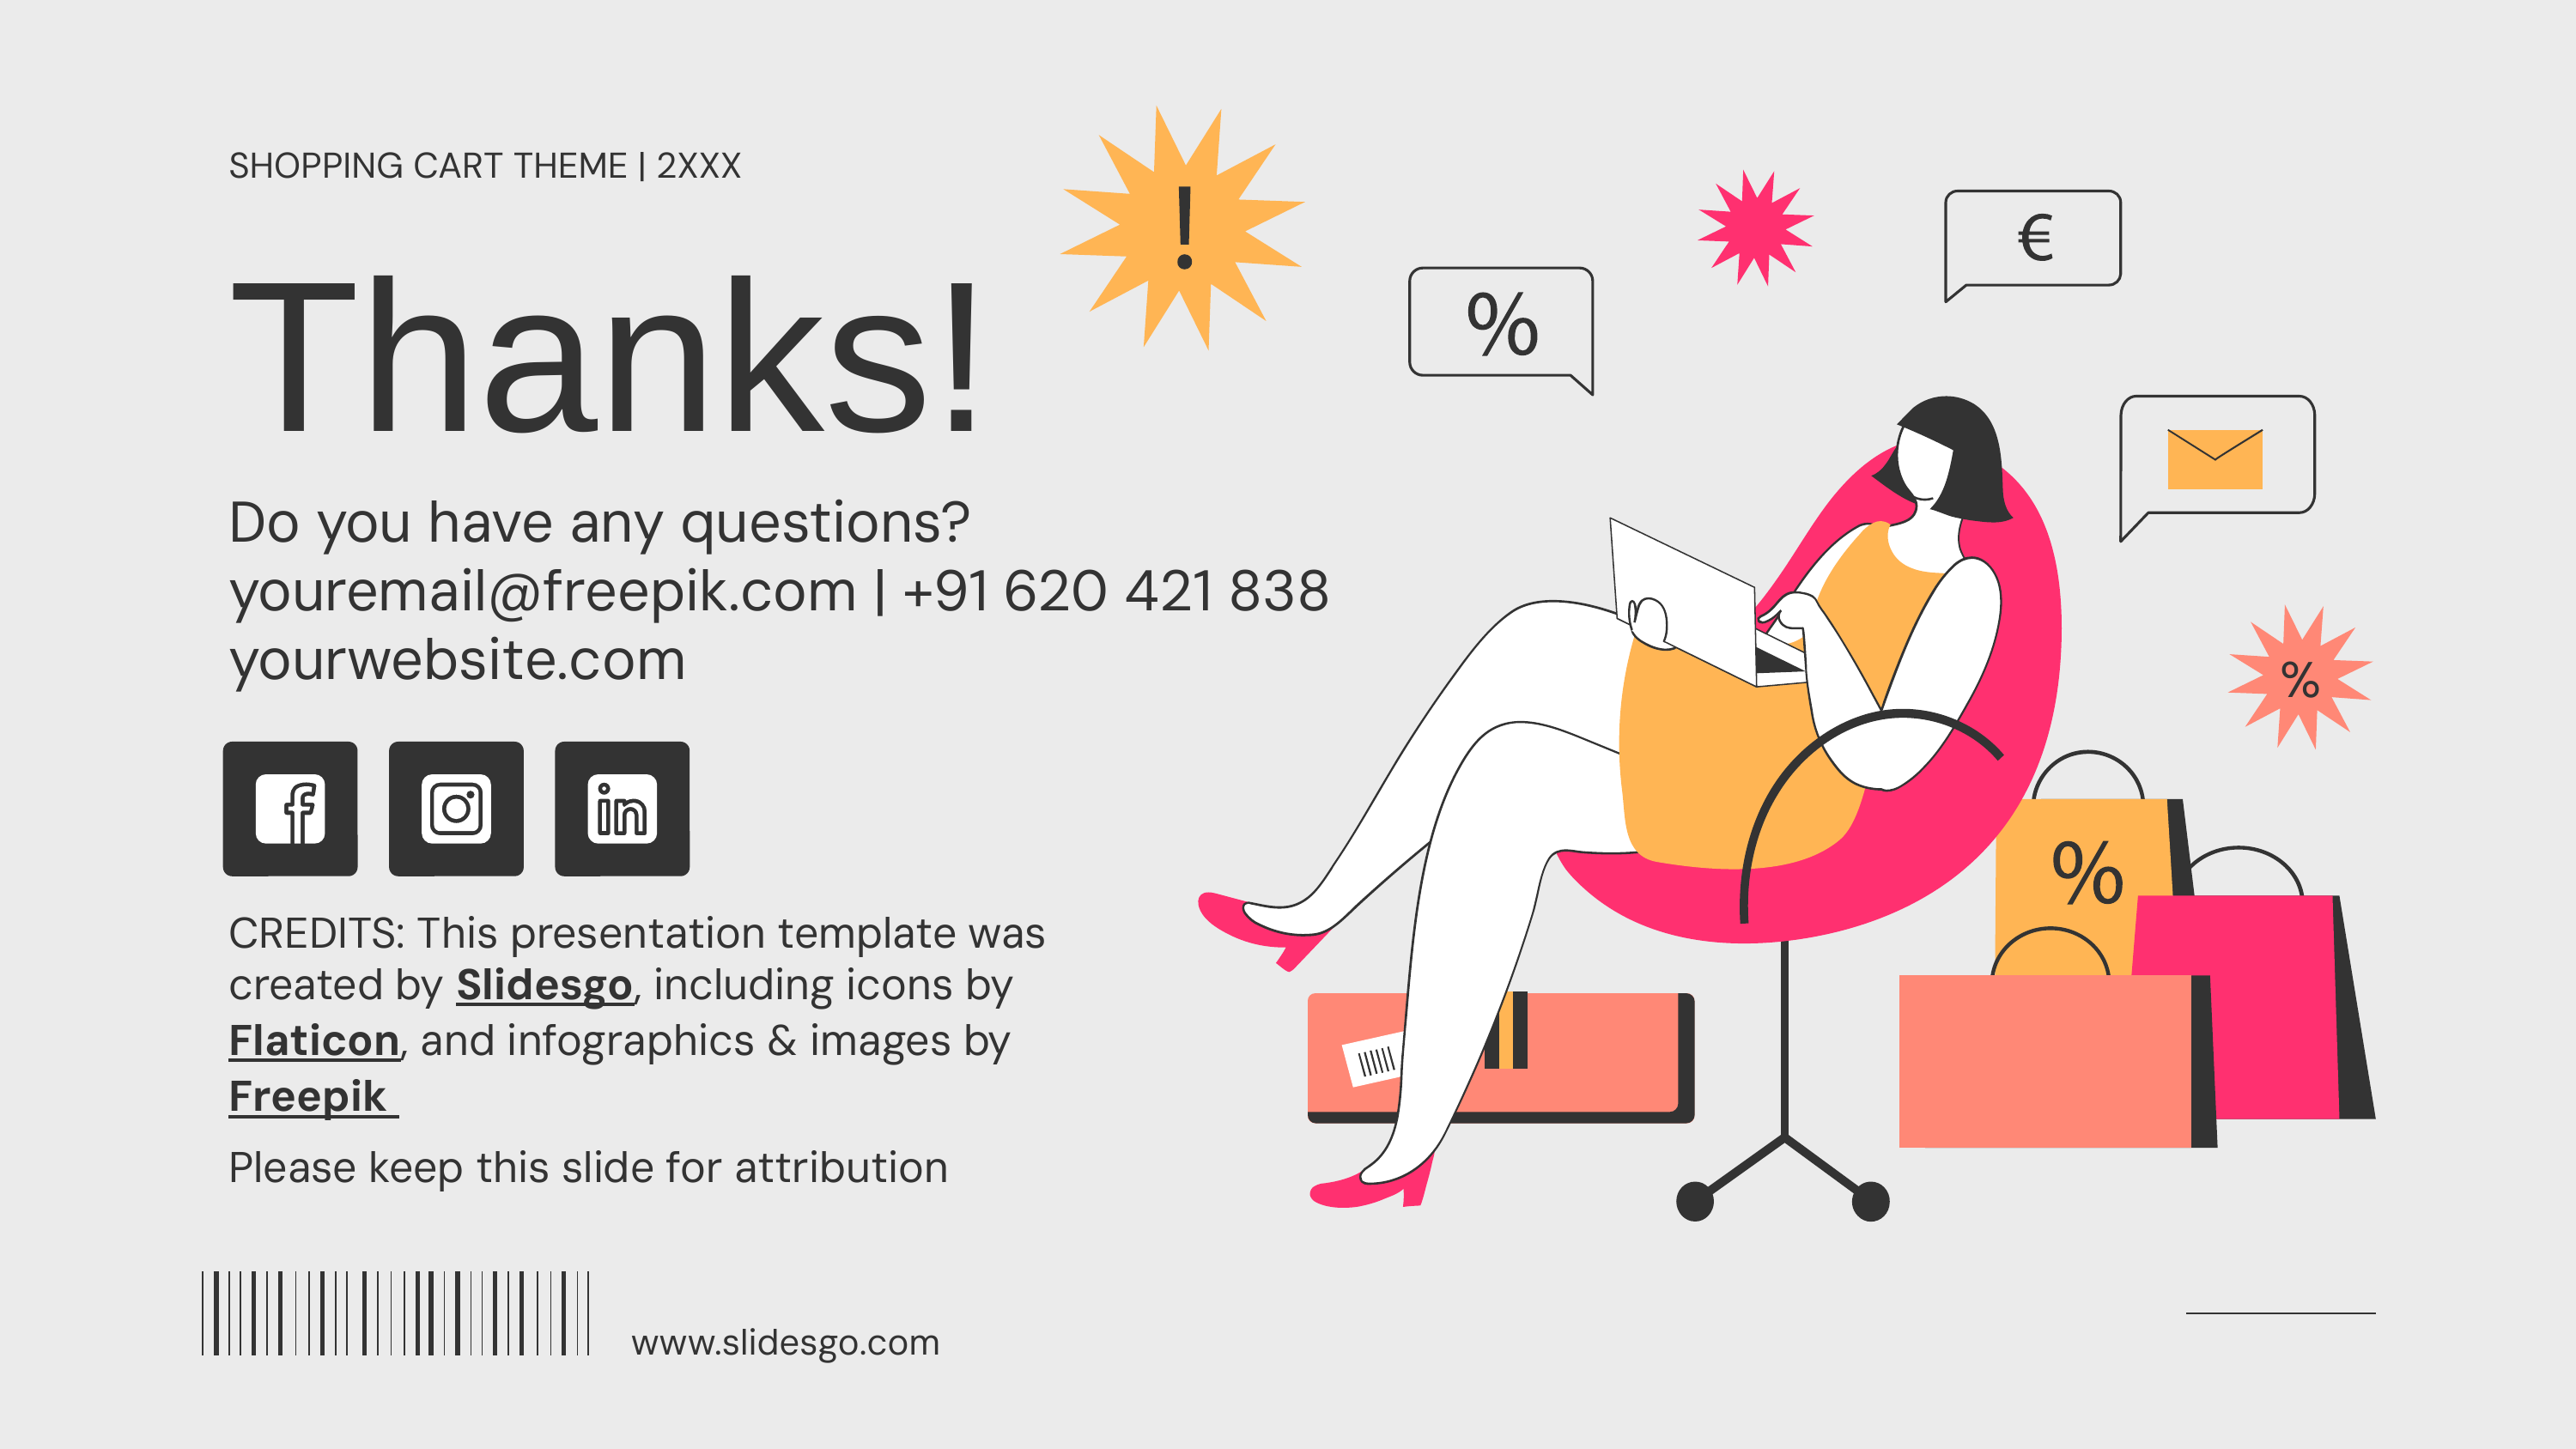

SHOPPING CART THEME | 2XXX

# Thanks!

Do you have any questions?
youremail@freepik.com | +91 620 421 838 yourwebsite.com
%

Please keep this slide for attribution
www.slidesgo.com